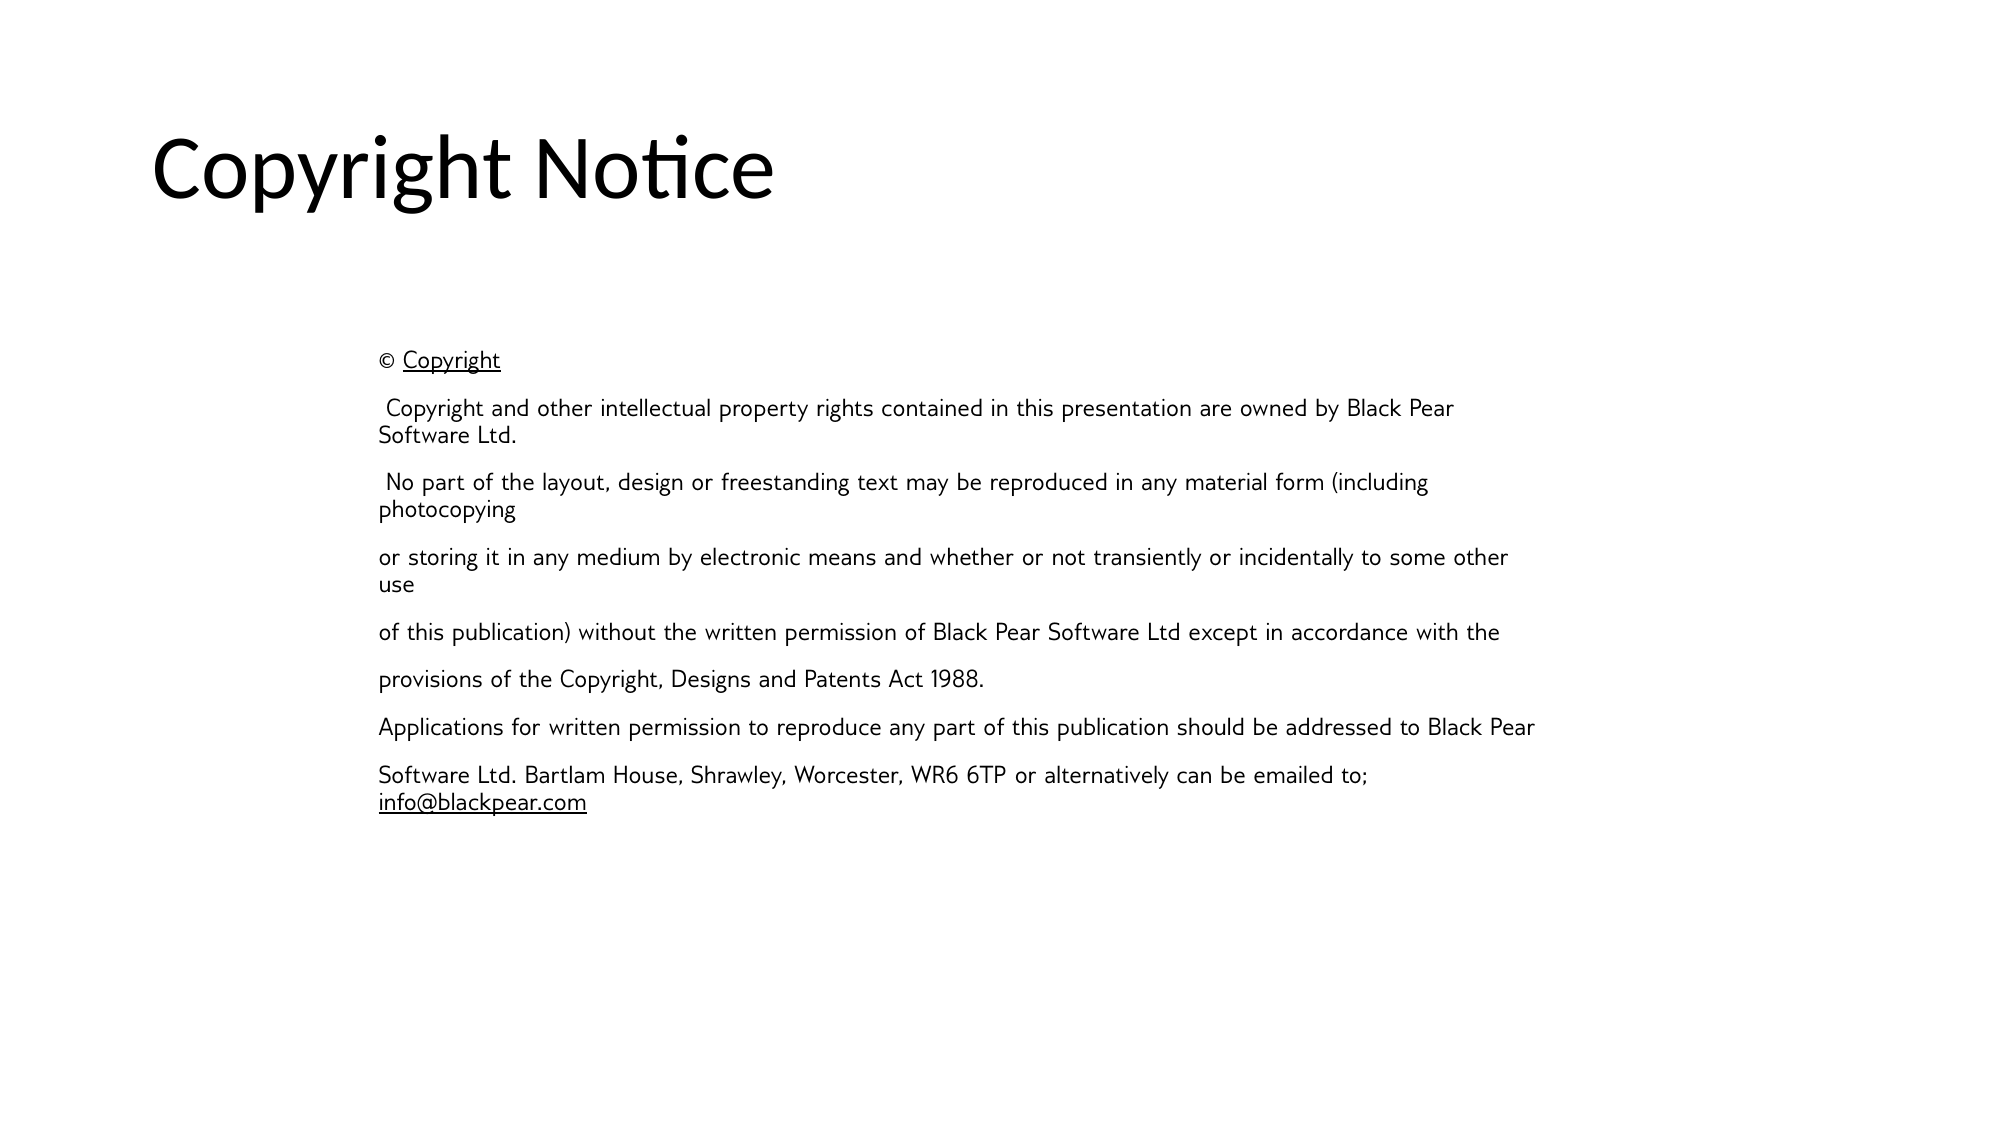

# Copyright Notice
© Copyright
 Copyright and other intellectual property rights contained in this presentation are owned by Black Pear Software Ltd.
 No part of the layout, design or freestanding text may be reproduced in any material form (including photocopying
or storing it in any medium by electronic means and whether or not transiently or incidentally to some other use
of this publication) without the written permission of Black Pear Software Ltd except in accordance with the
provisions of the Copyright, Designs and Patents Act 1988.
Applications for written permission to reproduce any part of this publication should be addressed to Black Pear
Software Ltd. Bartlam House, Shrawley, Worcester, WR6 6TP or alternatively can be emailed to; info@blackpear.com